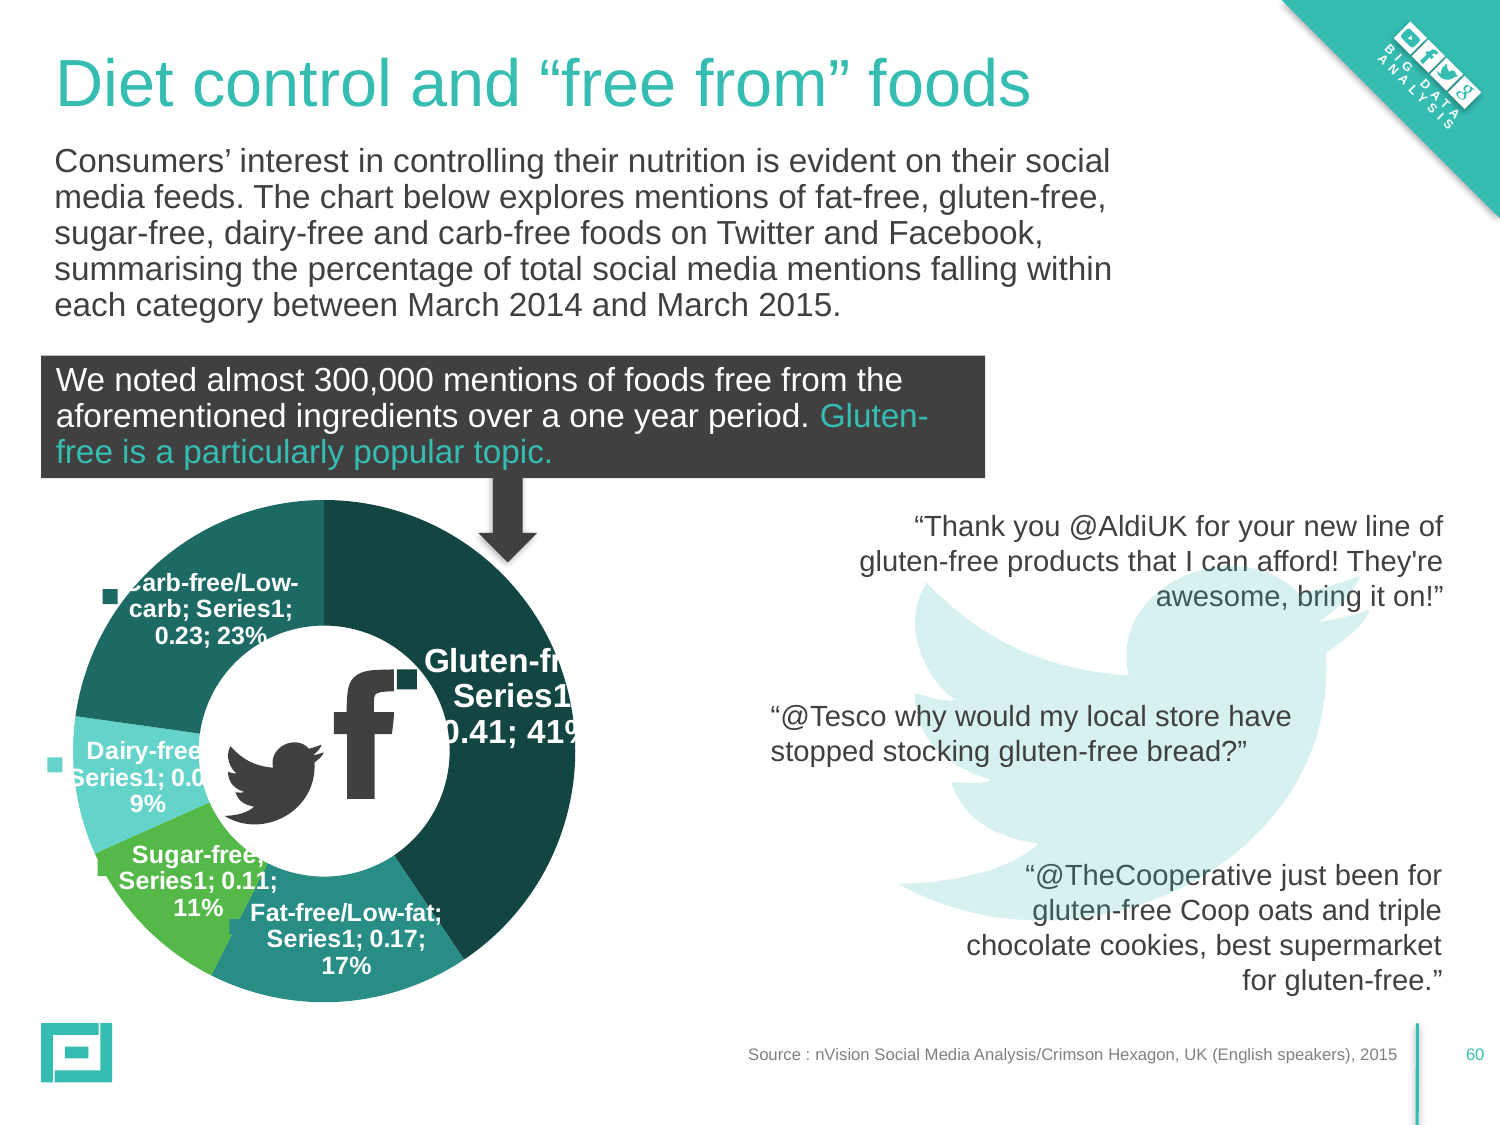

BIG DATA
ANALYSIS
Diet control and “free from” foods
Consumers’ interest in controlling their nutrition is evident on their social media feeds. The chart below explores mentions of fat-free, gluten-free, sugar-free, dairy-free and carb-free foods on Twitter and Facebook, summarising the percentage of total social media mentions falling within each category between March 2014 and March 2015.
We noted almost 300,000 mentions of foods free from the aforementioned ingredients over a one year period. Gluten-free is a particularly popular topic.

### Chart

| Category |  |
|---|---|
| Gluten-free | 0.4100000000000003 |
| Fat-free/Low-fat | 0.17 |
| Sugar-free | 0.11 |
| Dairy-free | 0.09000000000000002 |
| Carb-free/Low-carb | 0.23 |
“Thank you @AldiUK for your new line of gluten-free products that I can afford! They're awesome, bring it on!”

“@Tesco why would my local store have stopped stocking gluten-free bread?”

“@TheCooperative just been for gluten-free Coop oats and triple chocolate cookies, best supermarket for gluten-free.”
Source : nVision Social Media Analysis/Crimson Hexagon, UK (English speakers), 2015